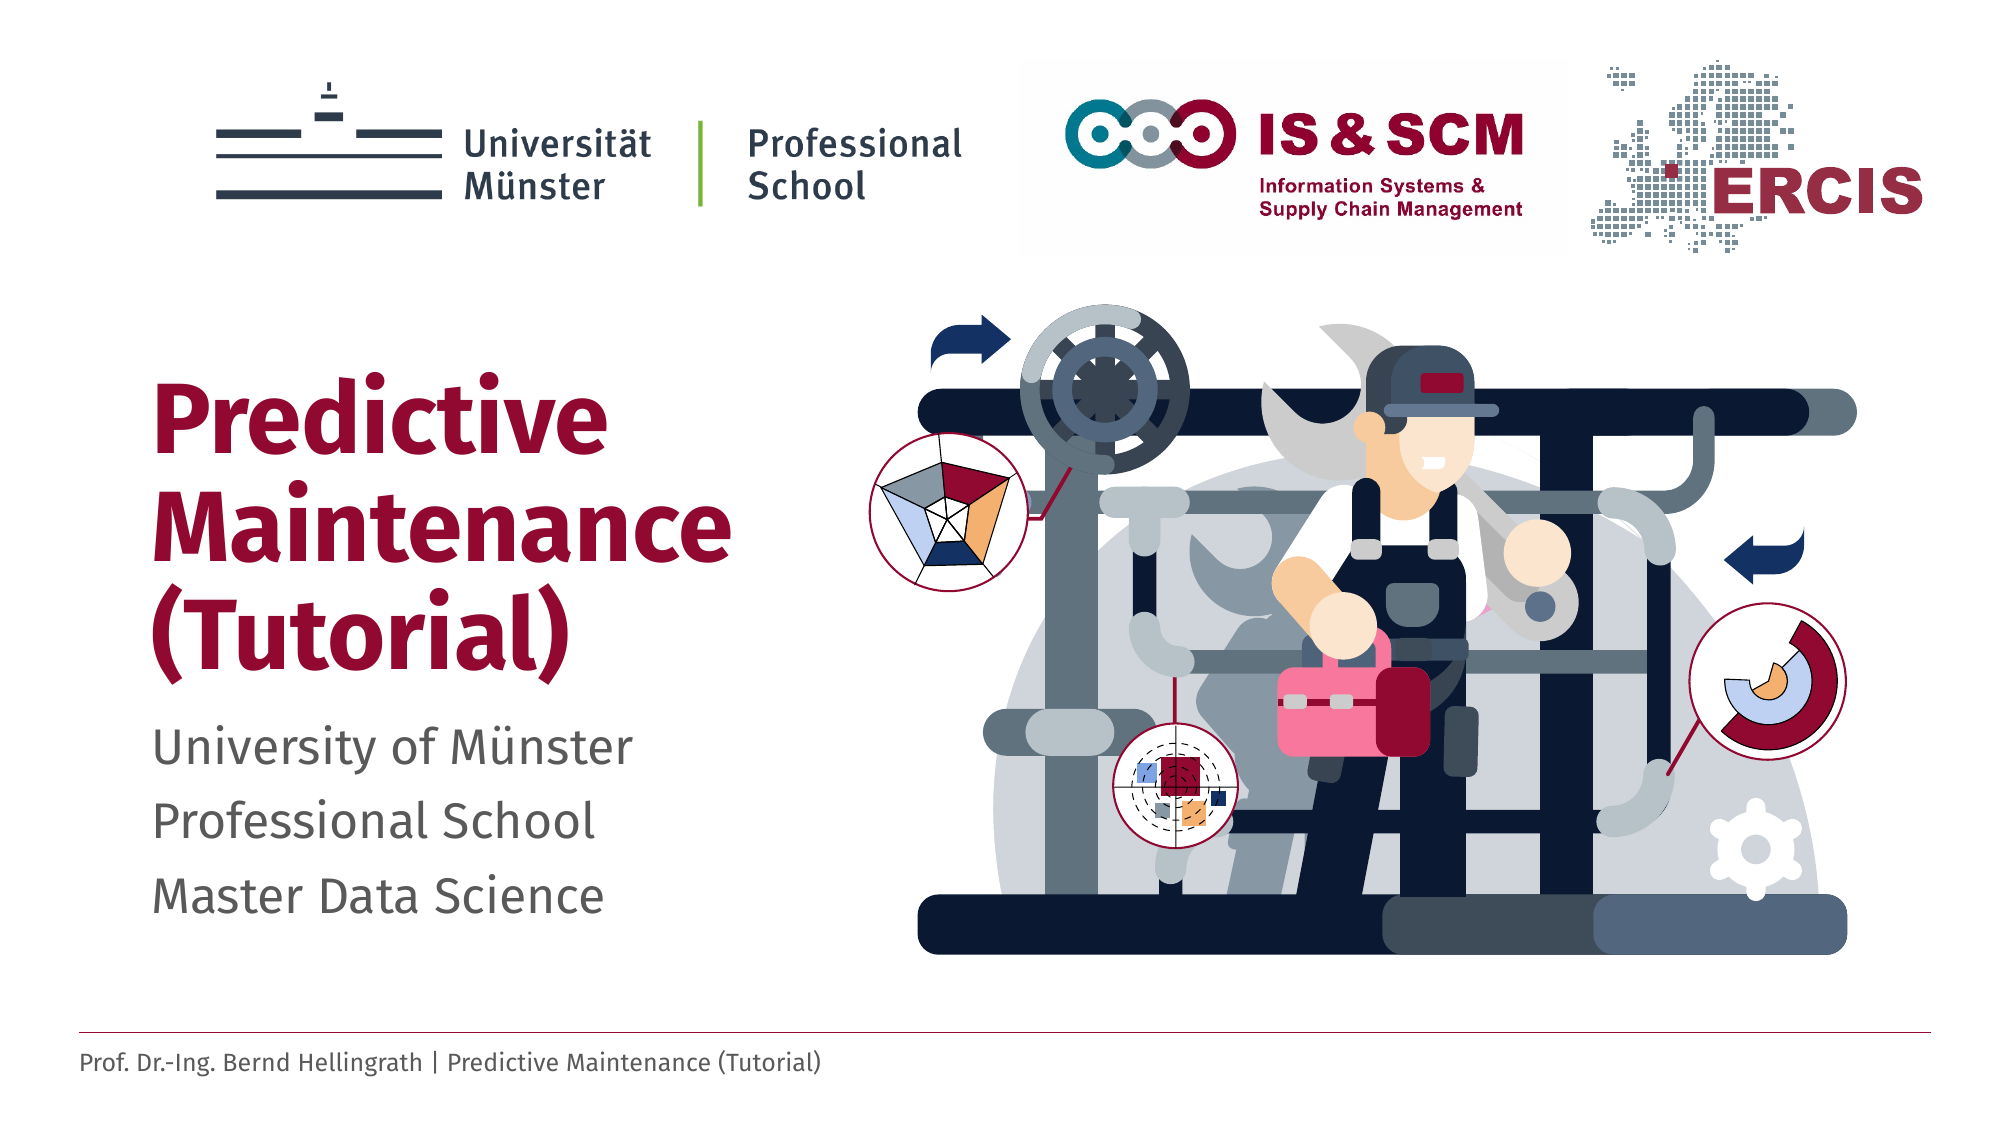

# Predictive Maintenance (Tutorial)
University of Münster
Professional School
Master Data Science